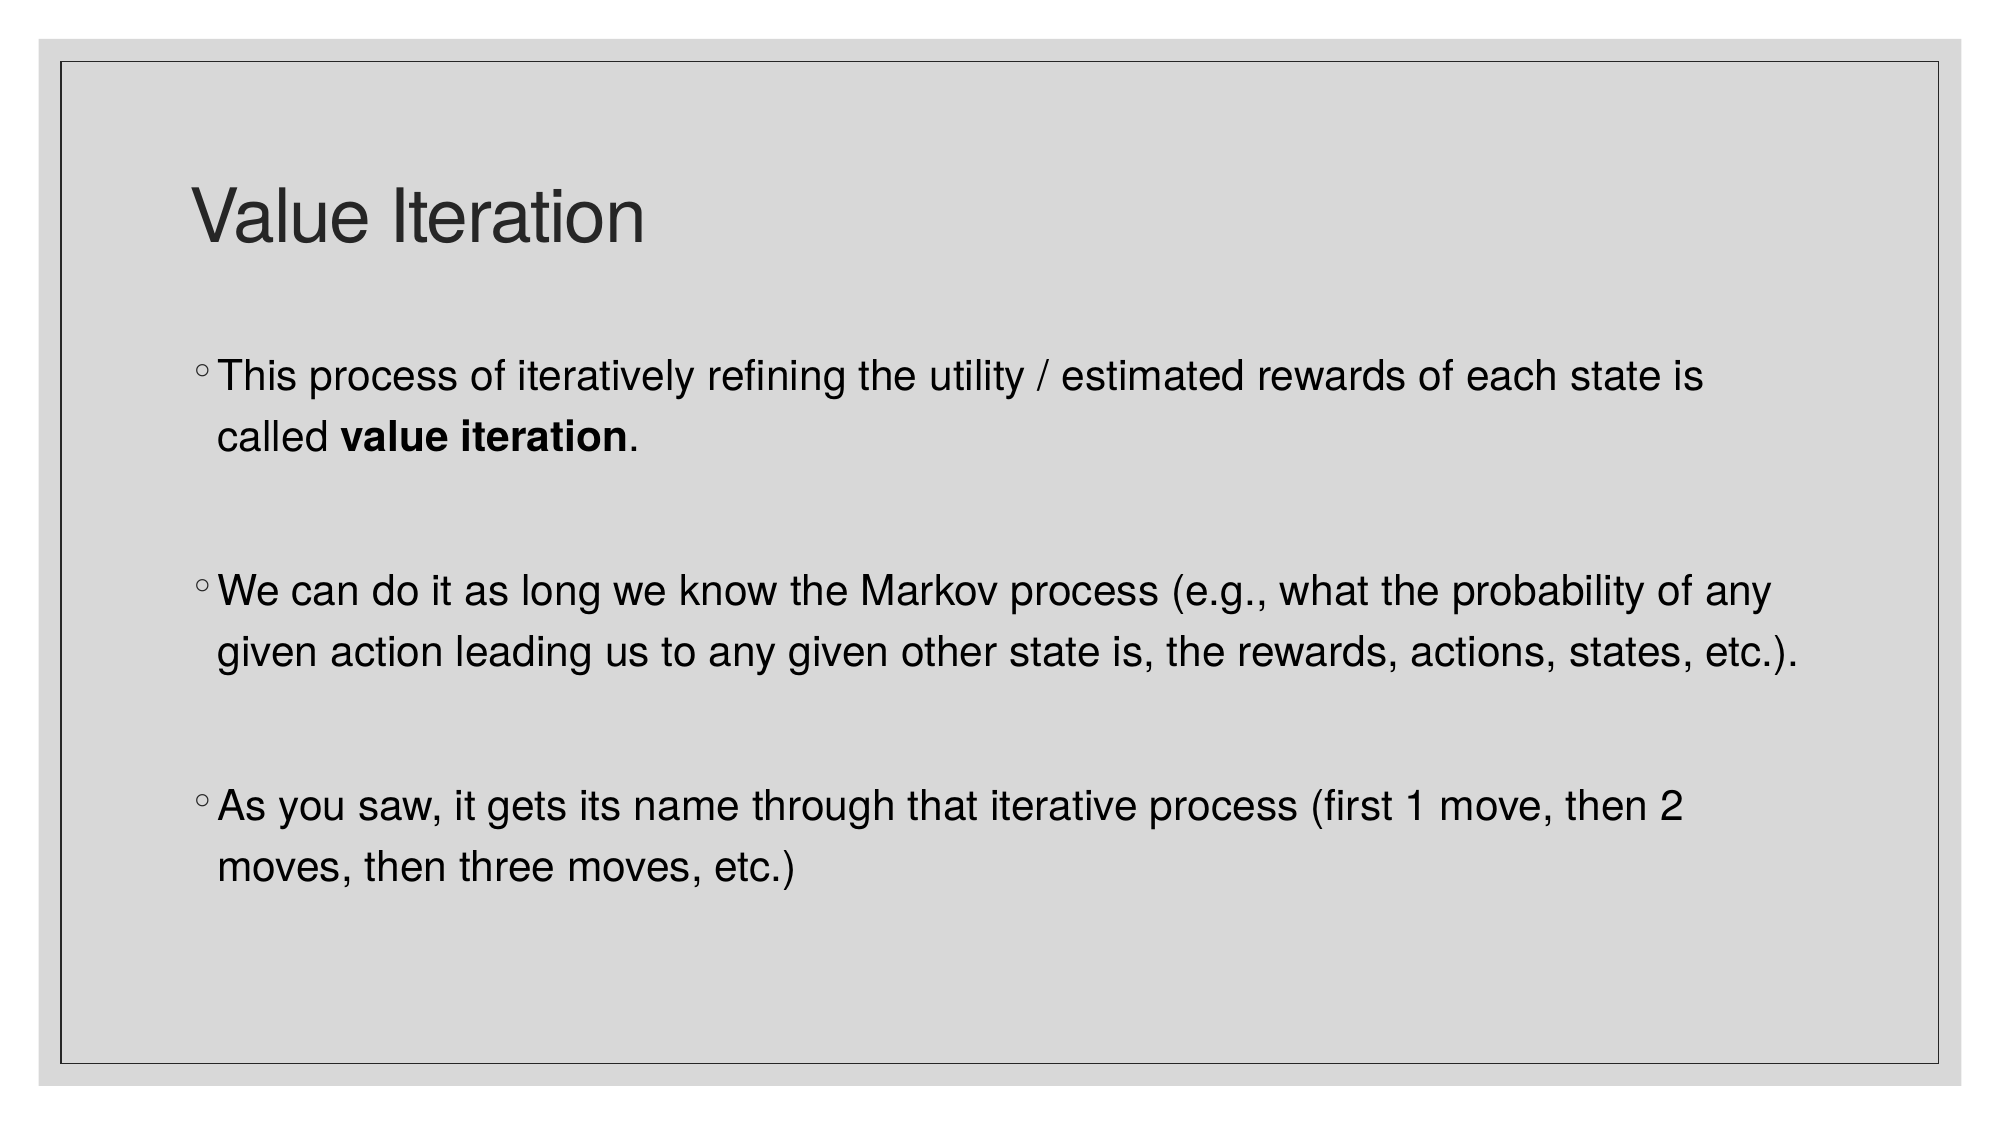

# Value Iteration
This process of iteratively refining the utility / estimated rewards of each state is called value iteration.

We can do it as long we know the Markov process (e.g., what the probability of any given action leading us to any given other state is, the rewards, actions, states, etc.).

As you saw, it gets its name through that iterative process (first 1 move, then 2 moves, then three moves, etc.)